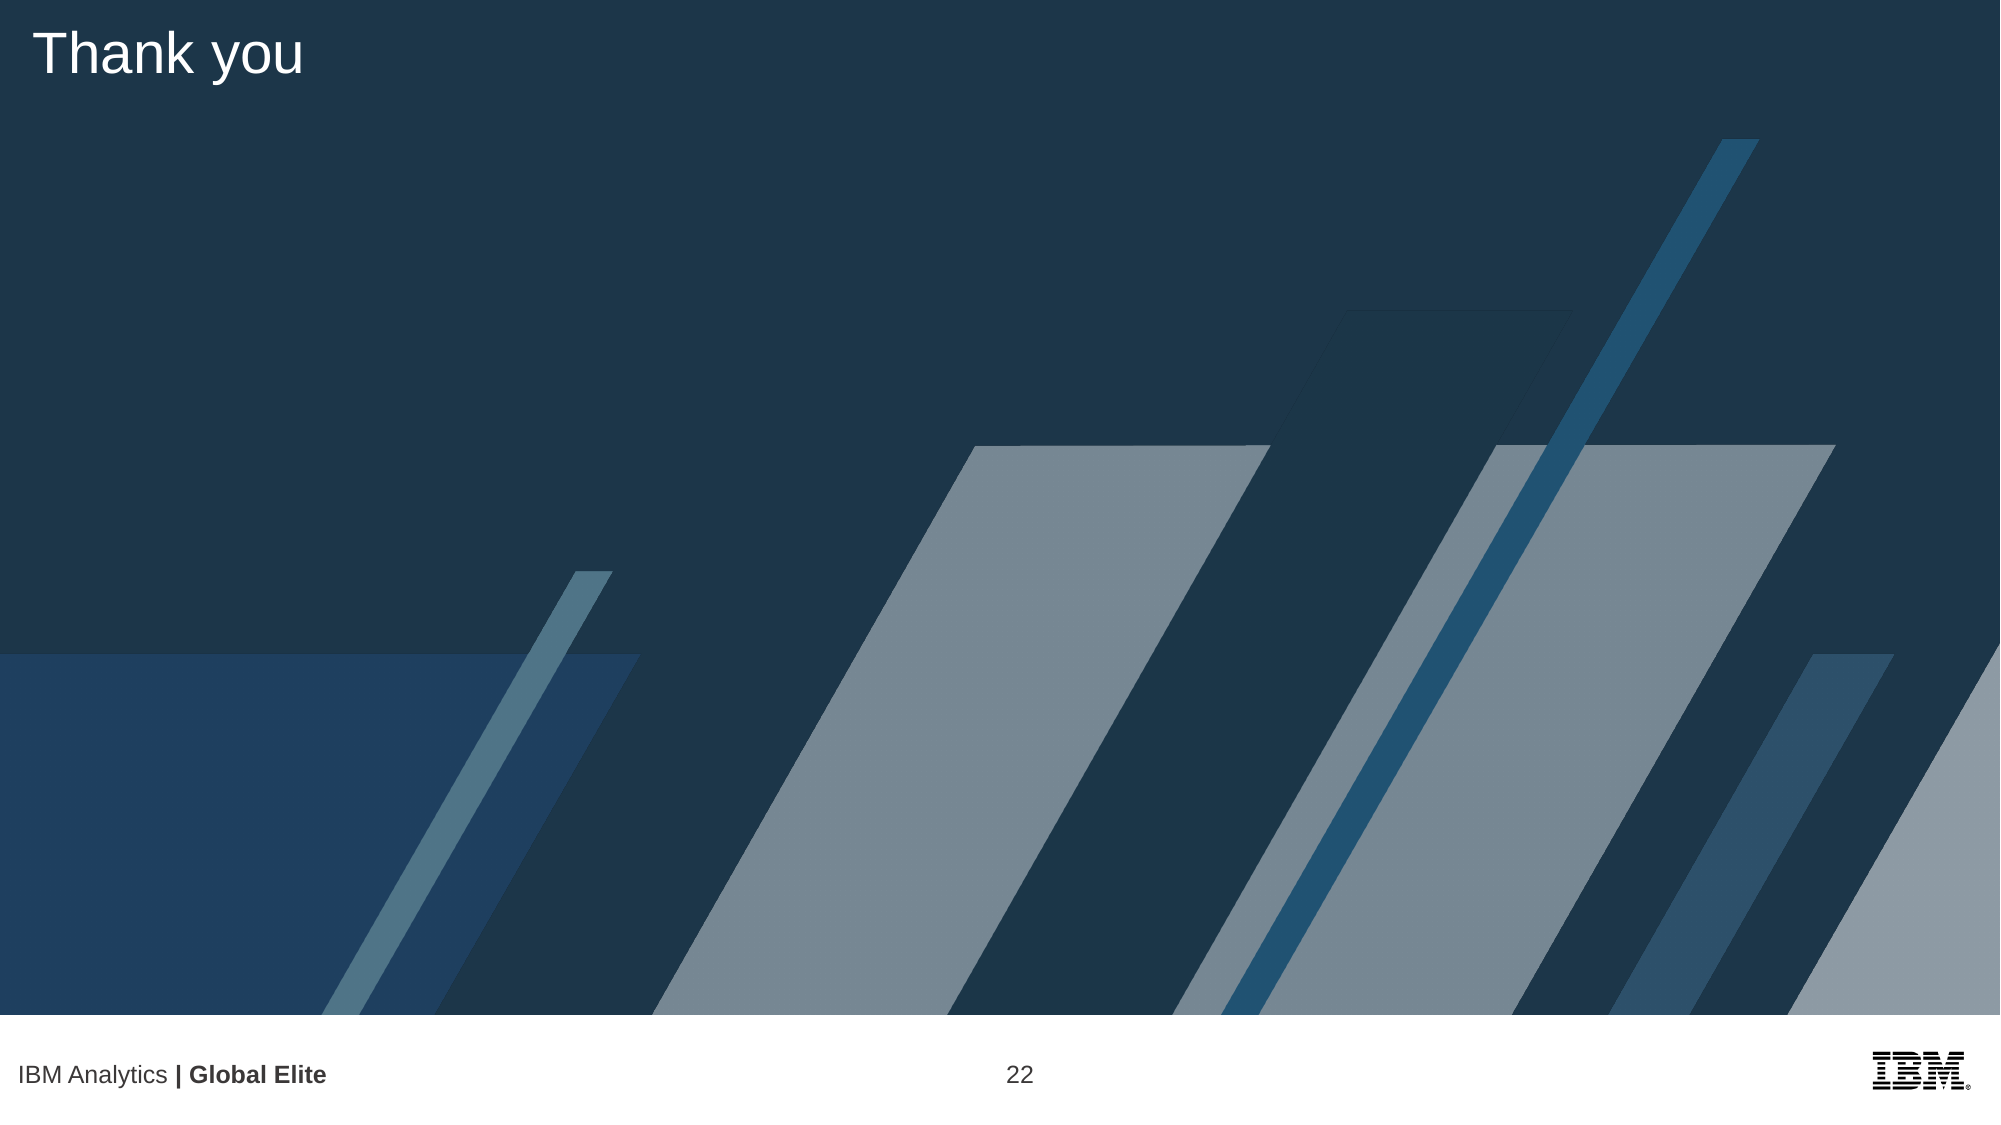

Thank you
IBM Analytics | Global Elite
22